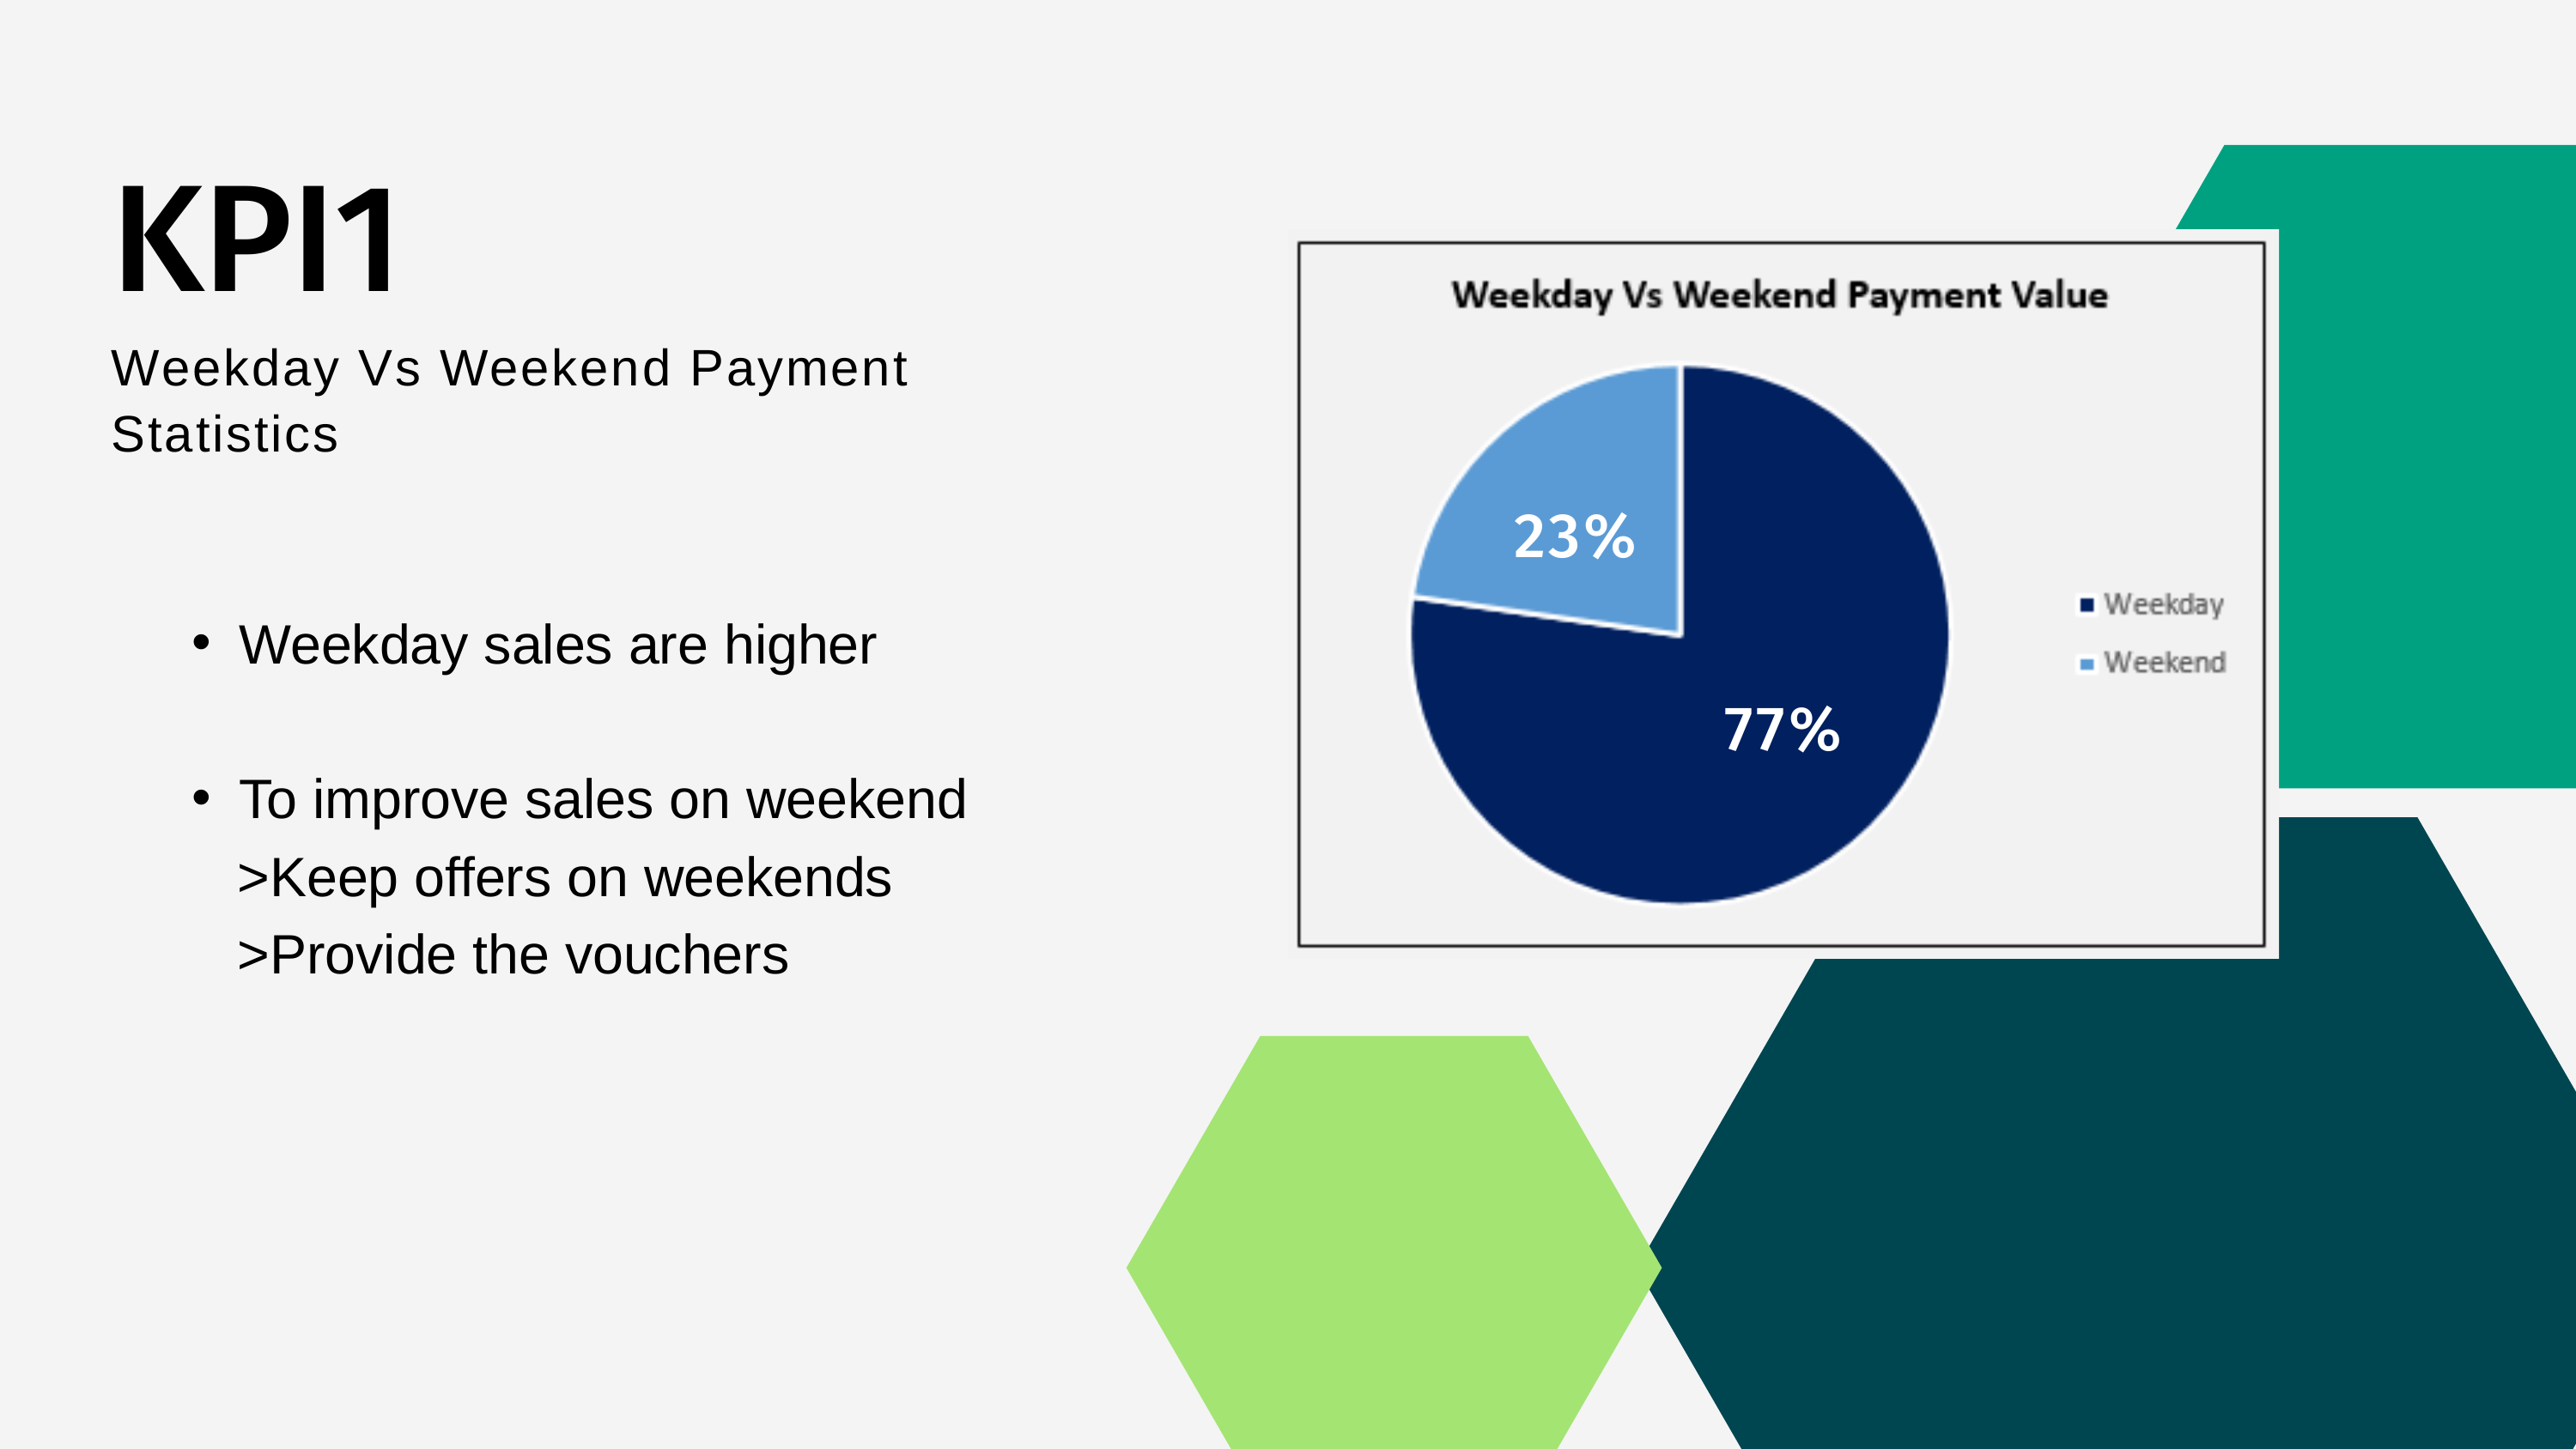

KPI1

Weekday Vs Weekend Payment Statistics
23%
Weekday sales are higher

To improve sales on weekend
      >Keep offers on weekends
      >Provide the vouchers
77%